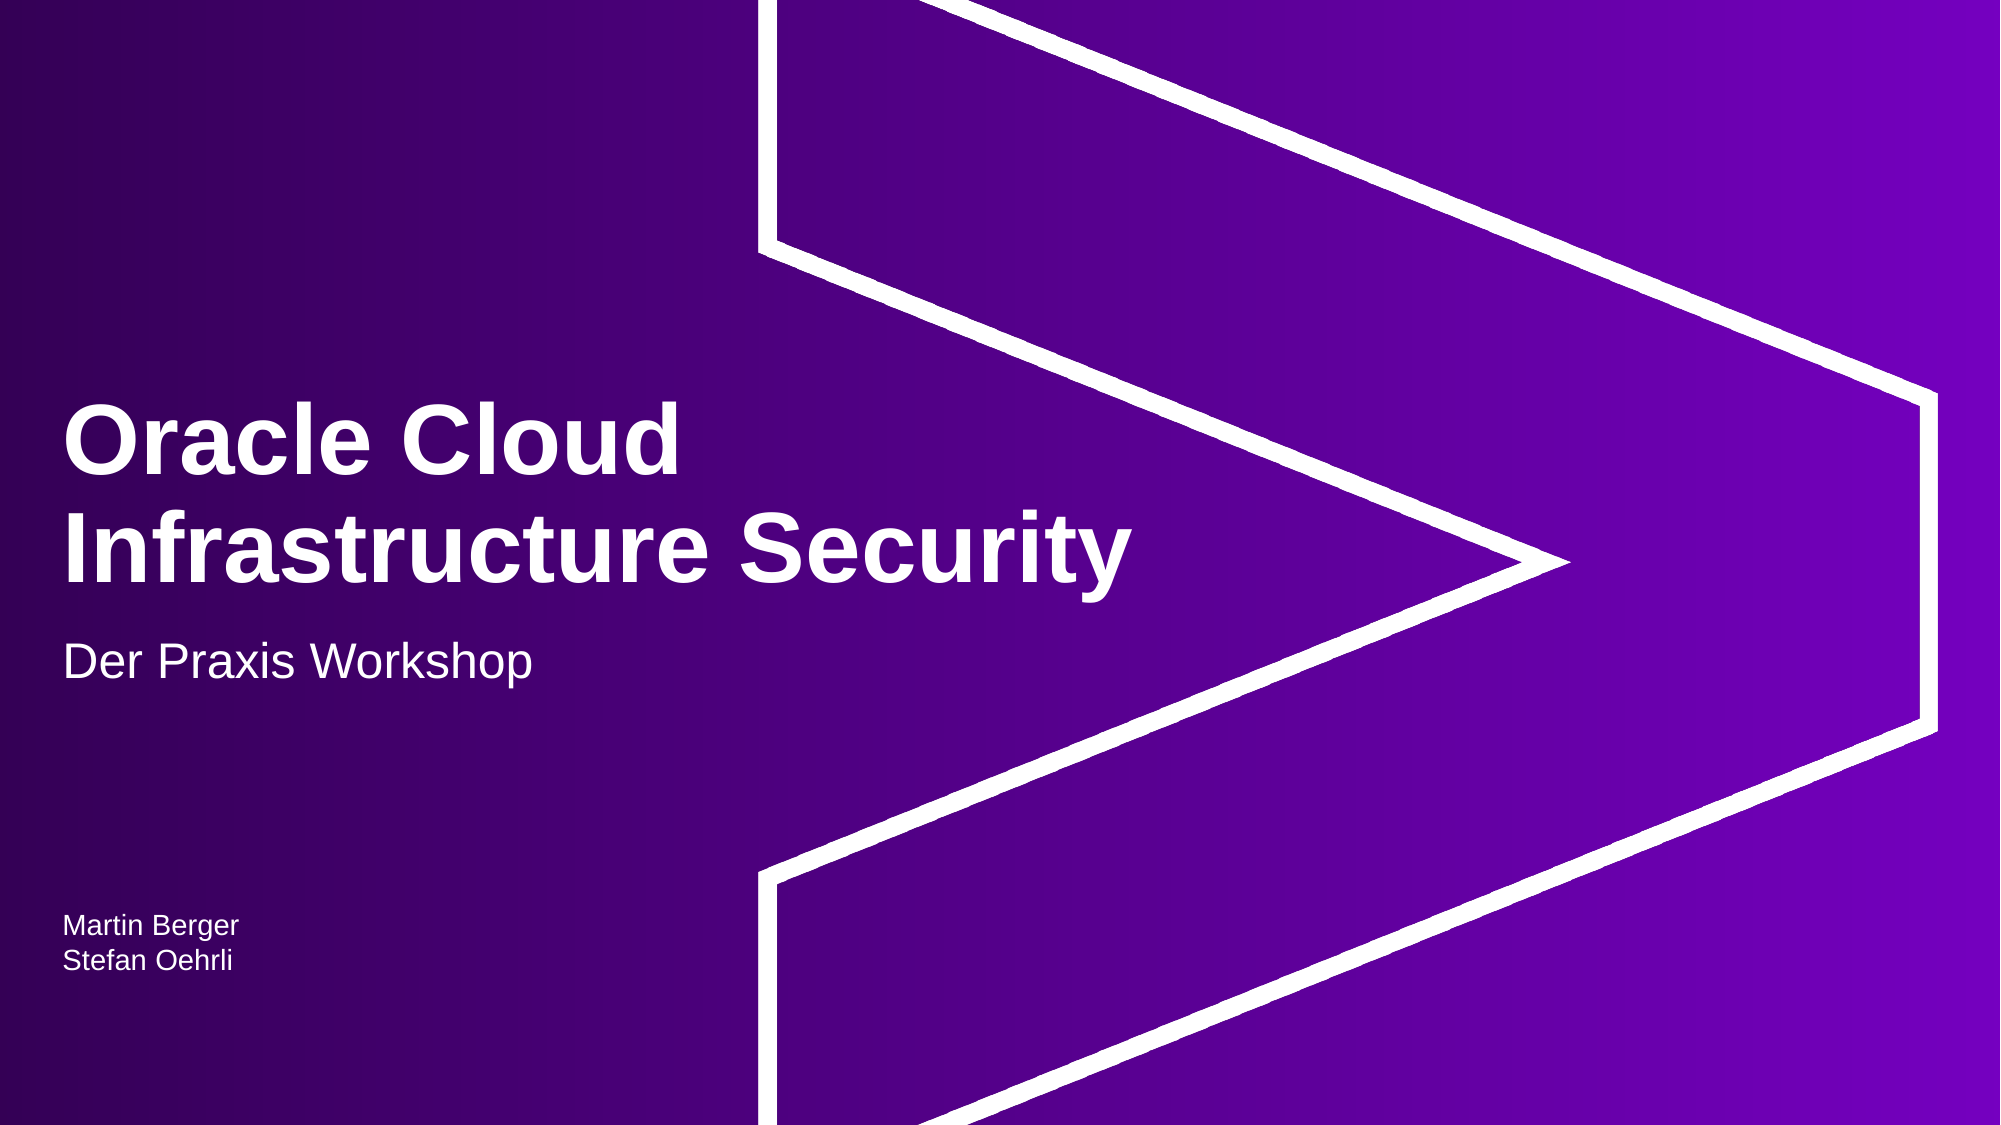

# Oracle Cloud Infrastructure Security
Der Praxis Workshop
Martin Berger
Stefan Oehrli